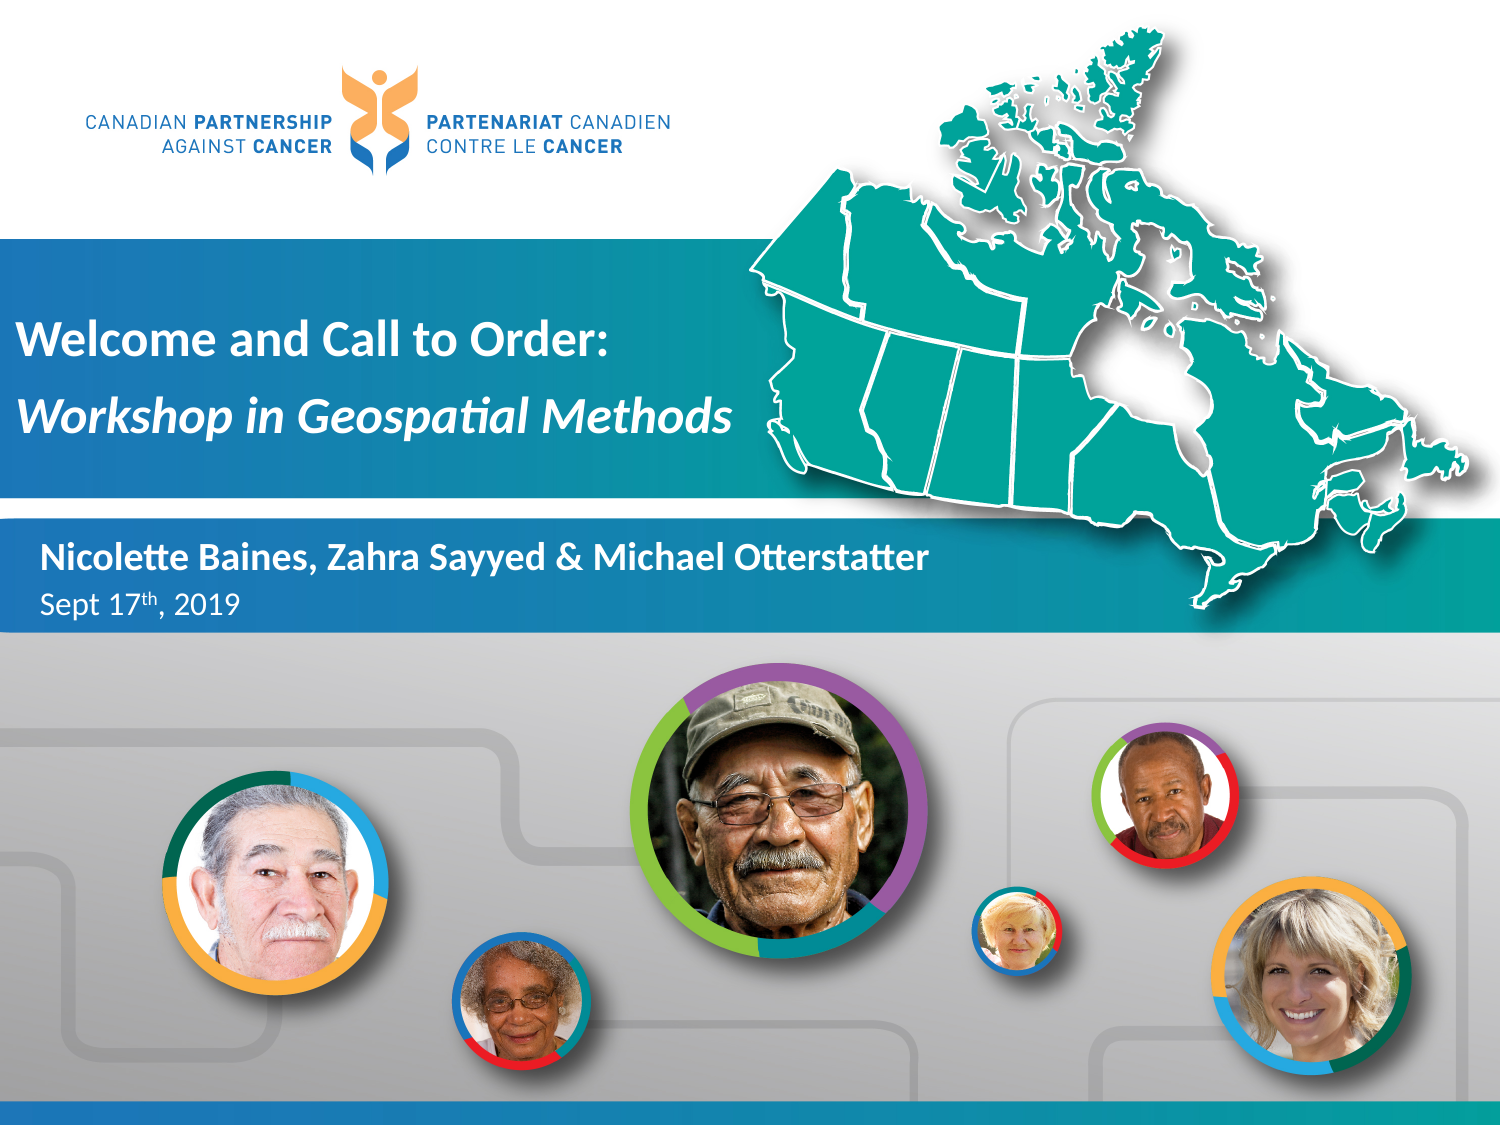

# Welcome and Call to Order: Workshop in Geospatial Methods
Nicolette Baines, Zahra Sayyed & Michael Otterstatter
Sept 17th, 2019